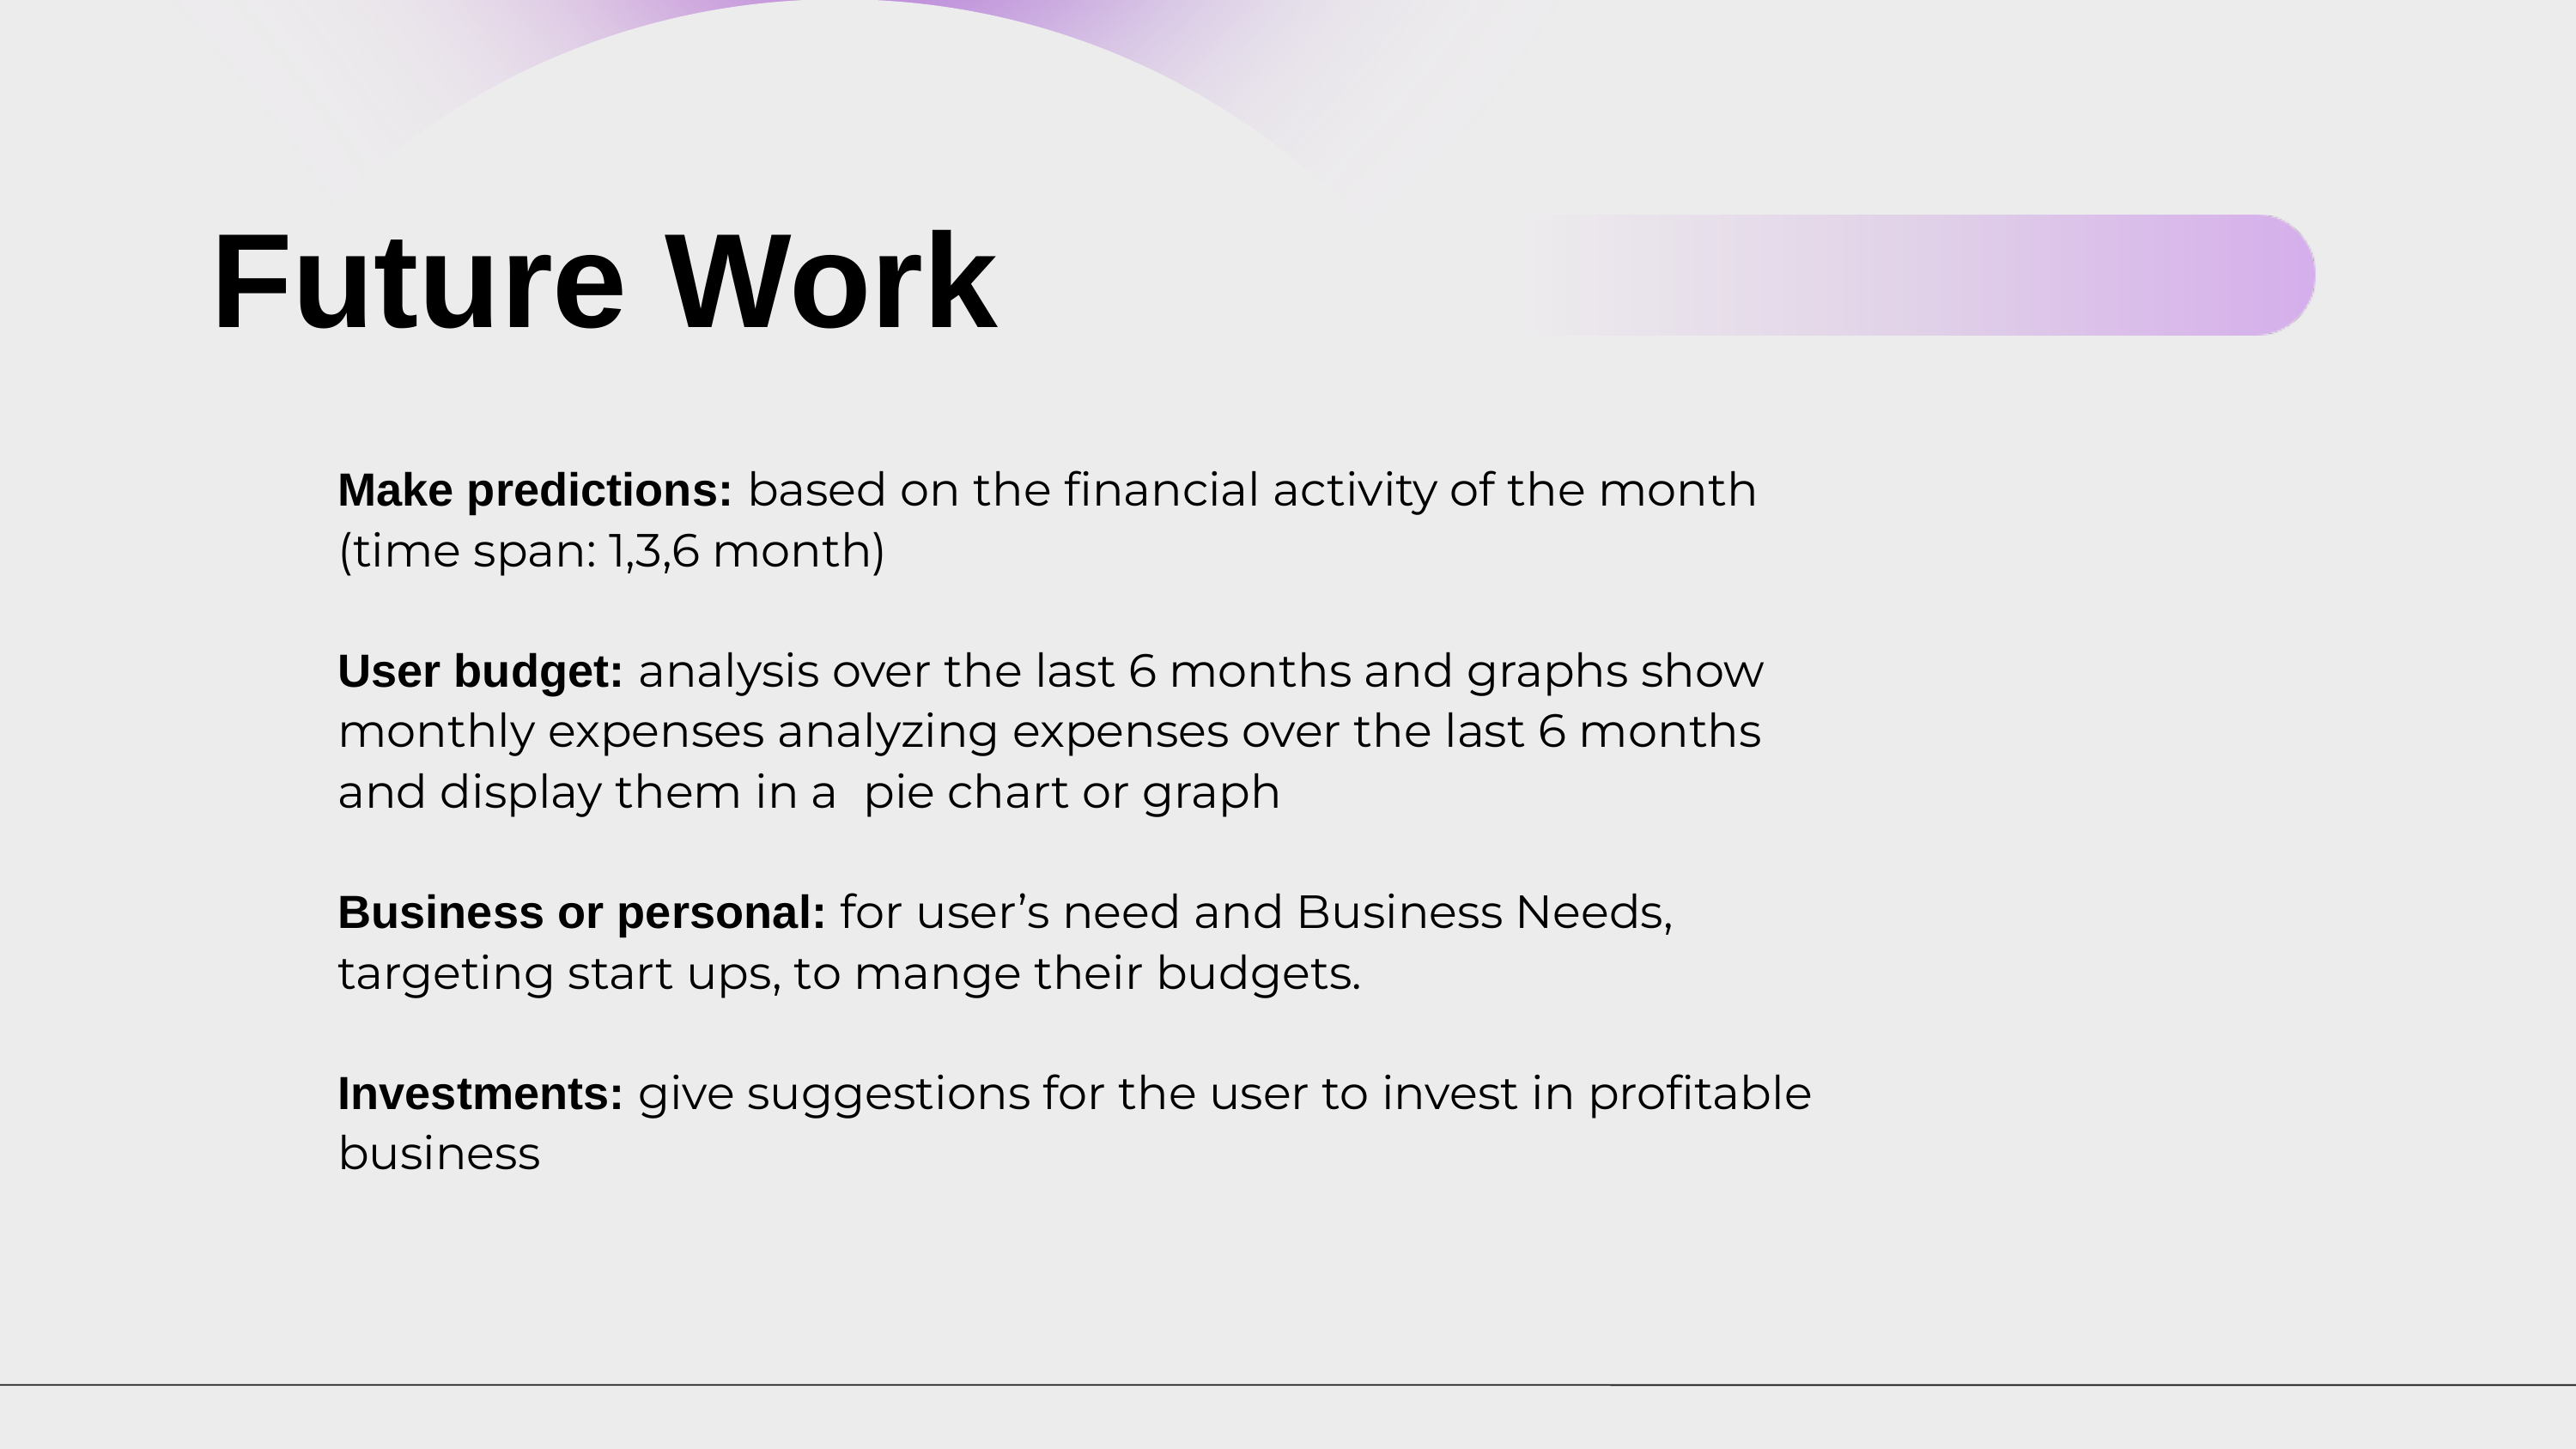

Future Work

Make predictions: based on the financial activity of the month (time span: 1,3,6 month)
User budget: analysis over the last 6 months and graphs show monthly expenses analyzing expenses over the last 6 months and display them in a  pie chart or graph
Business or personal: for user’s need and Business Needs, targeting start ups, to mange their budgets.
Investments: give suggestions for the user to invest in profitable business